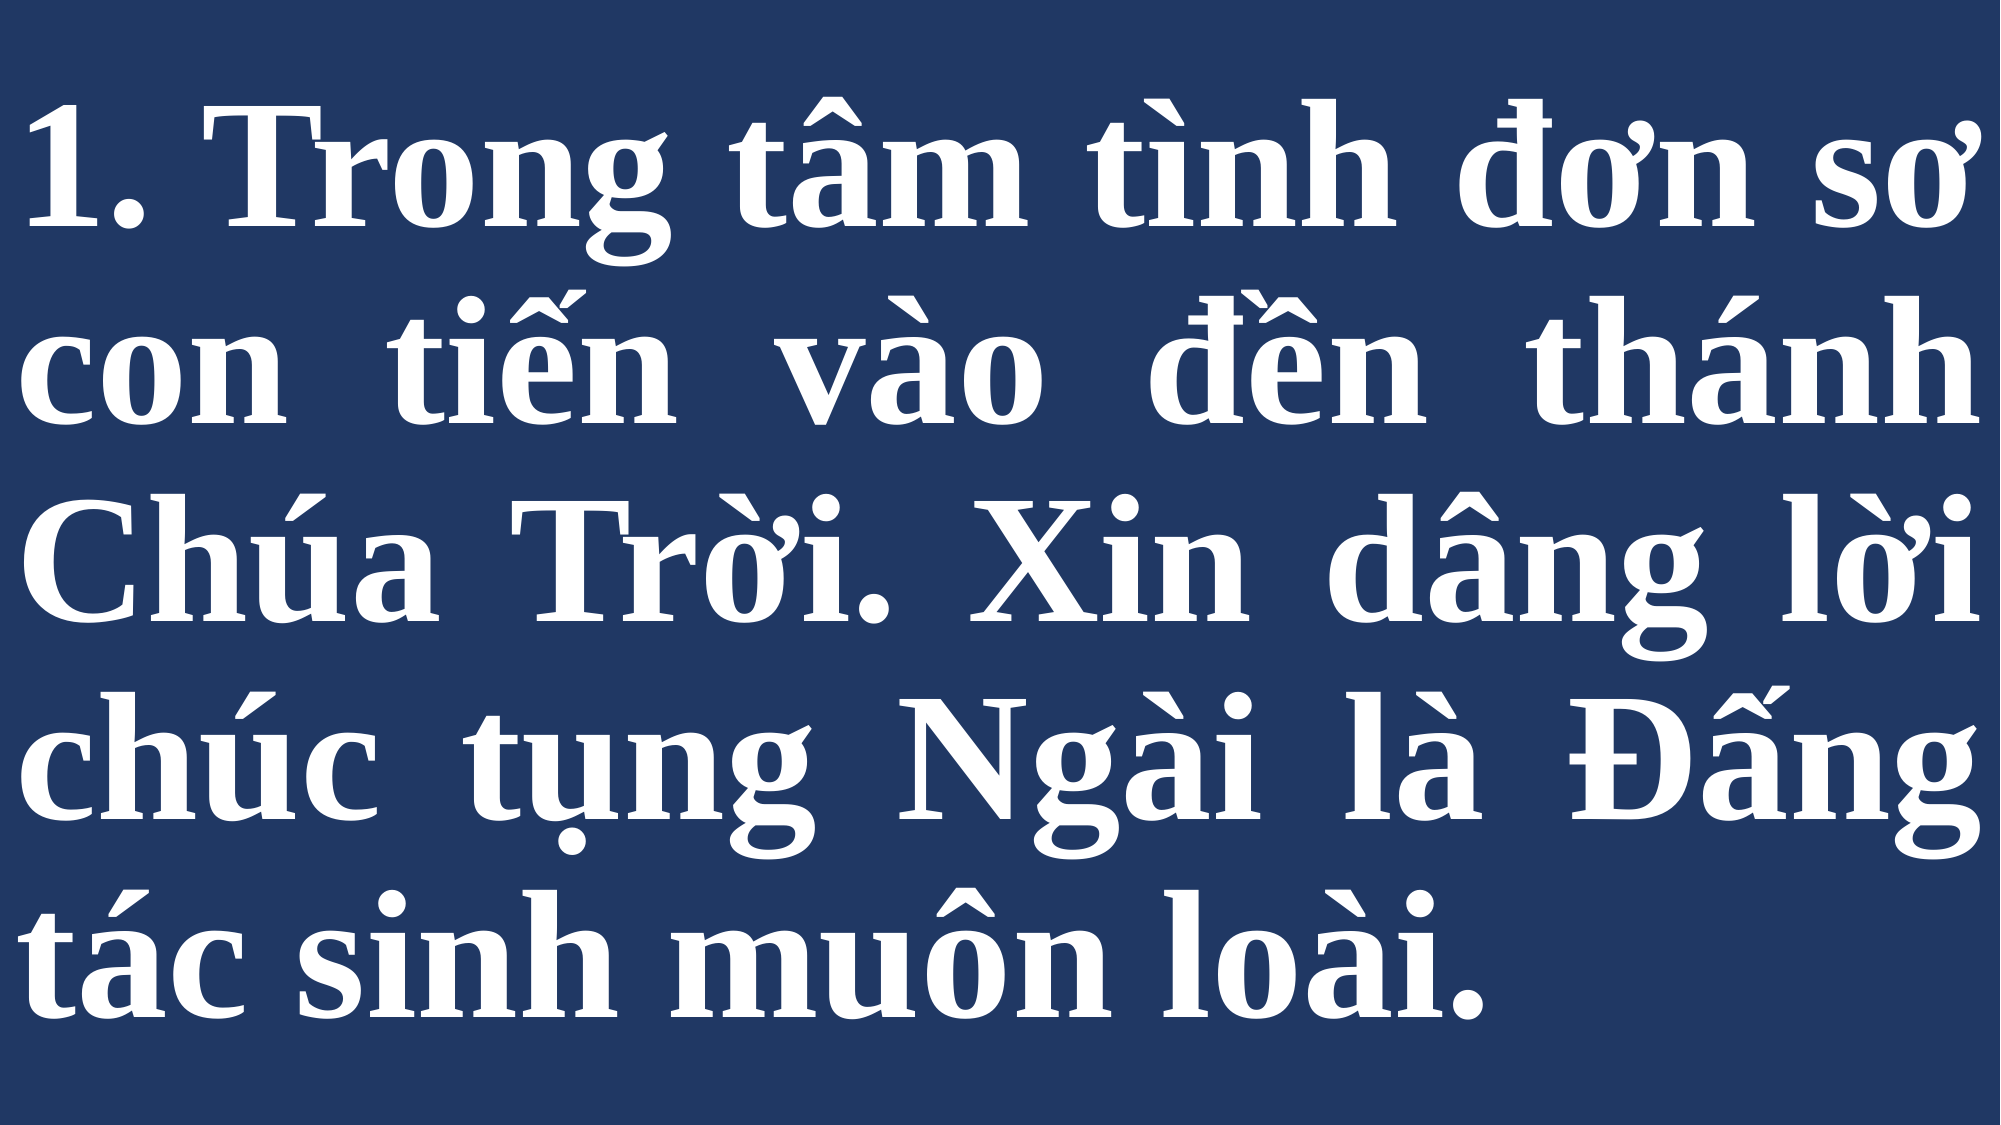

# 1. Trong tâm tình đơn sơ con tiến vào đền thánh Chúa Trời. Xin dâng lời chúc tụng Ngài là Đấng tác sinh muôn loài.